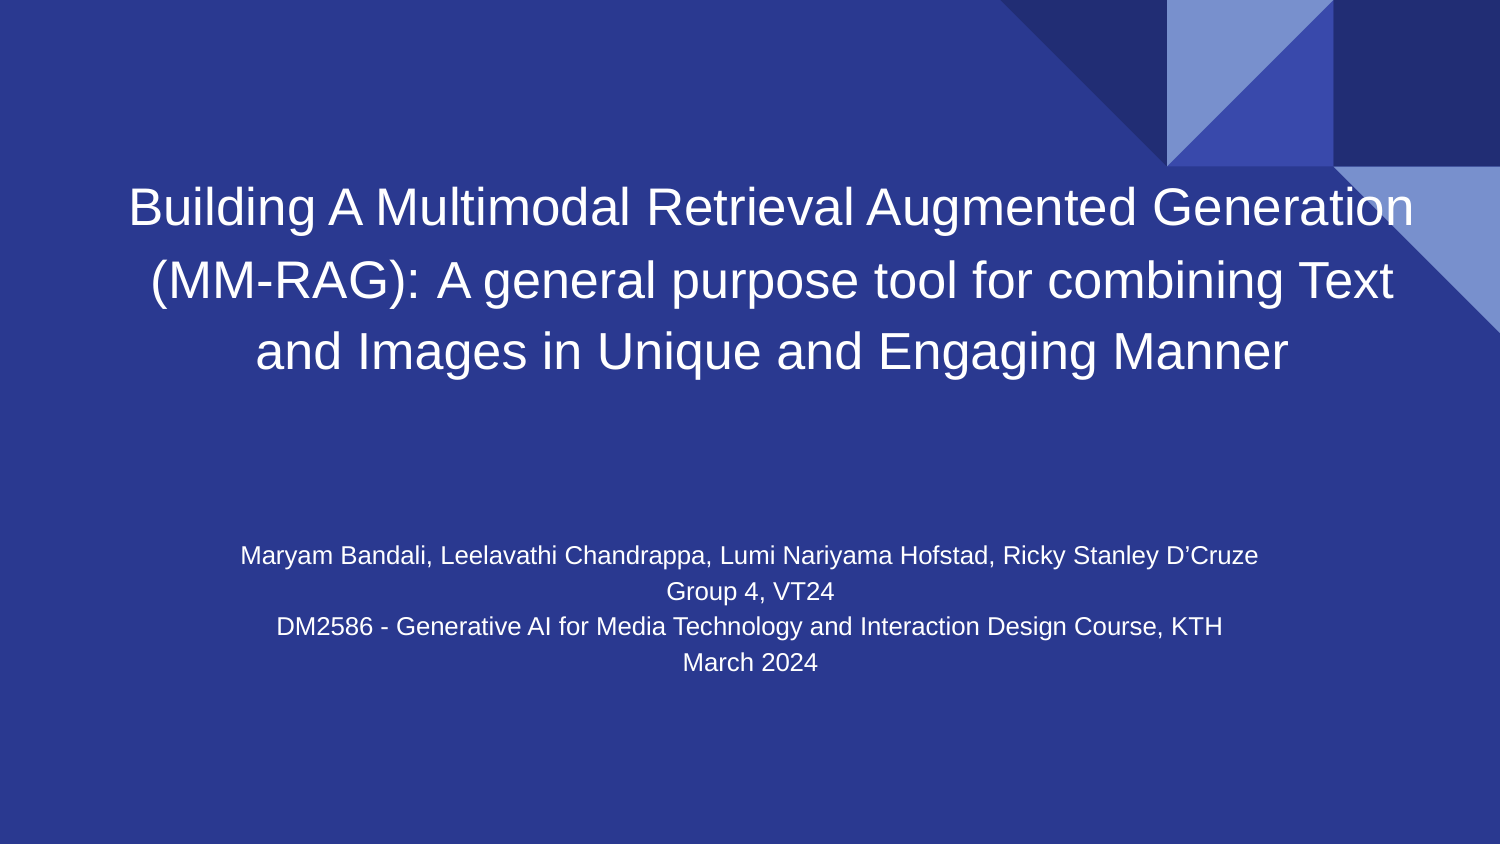

# Building A Multimodal Retrieval Augmented Generation (MM-RAG): A general purpose tool for combining Text and Images in Unique and Engaging Manner

Maryam Bandali, Leelavathi Chandrappa, Lumi Nariyama Hofstad, Ricky Stanley D’Cruze
Group 4, VT24
DM2586 - Generative AI for Media Technology and Interaction Design Course, KTH
March 2024